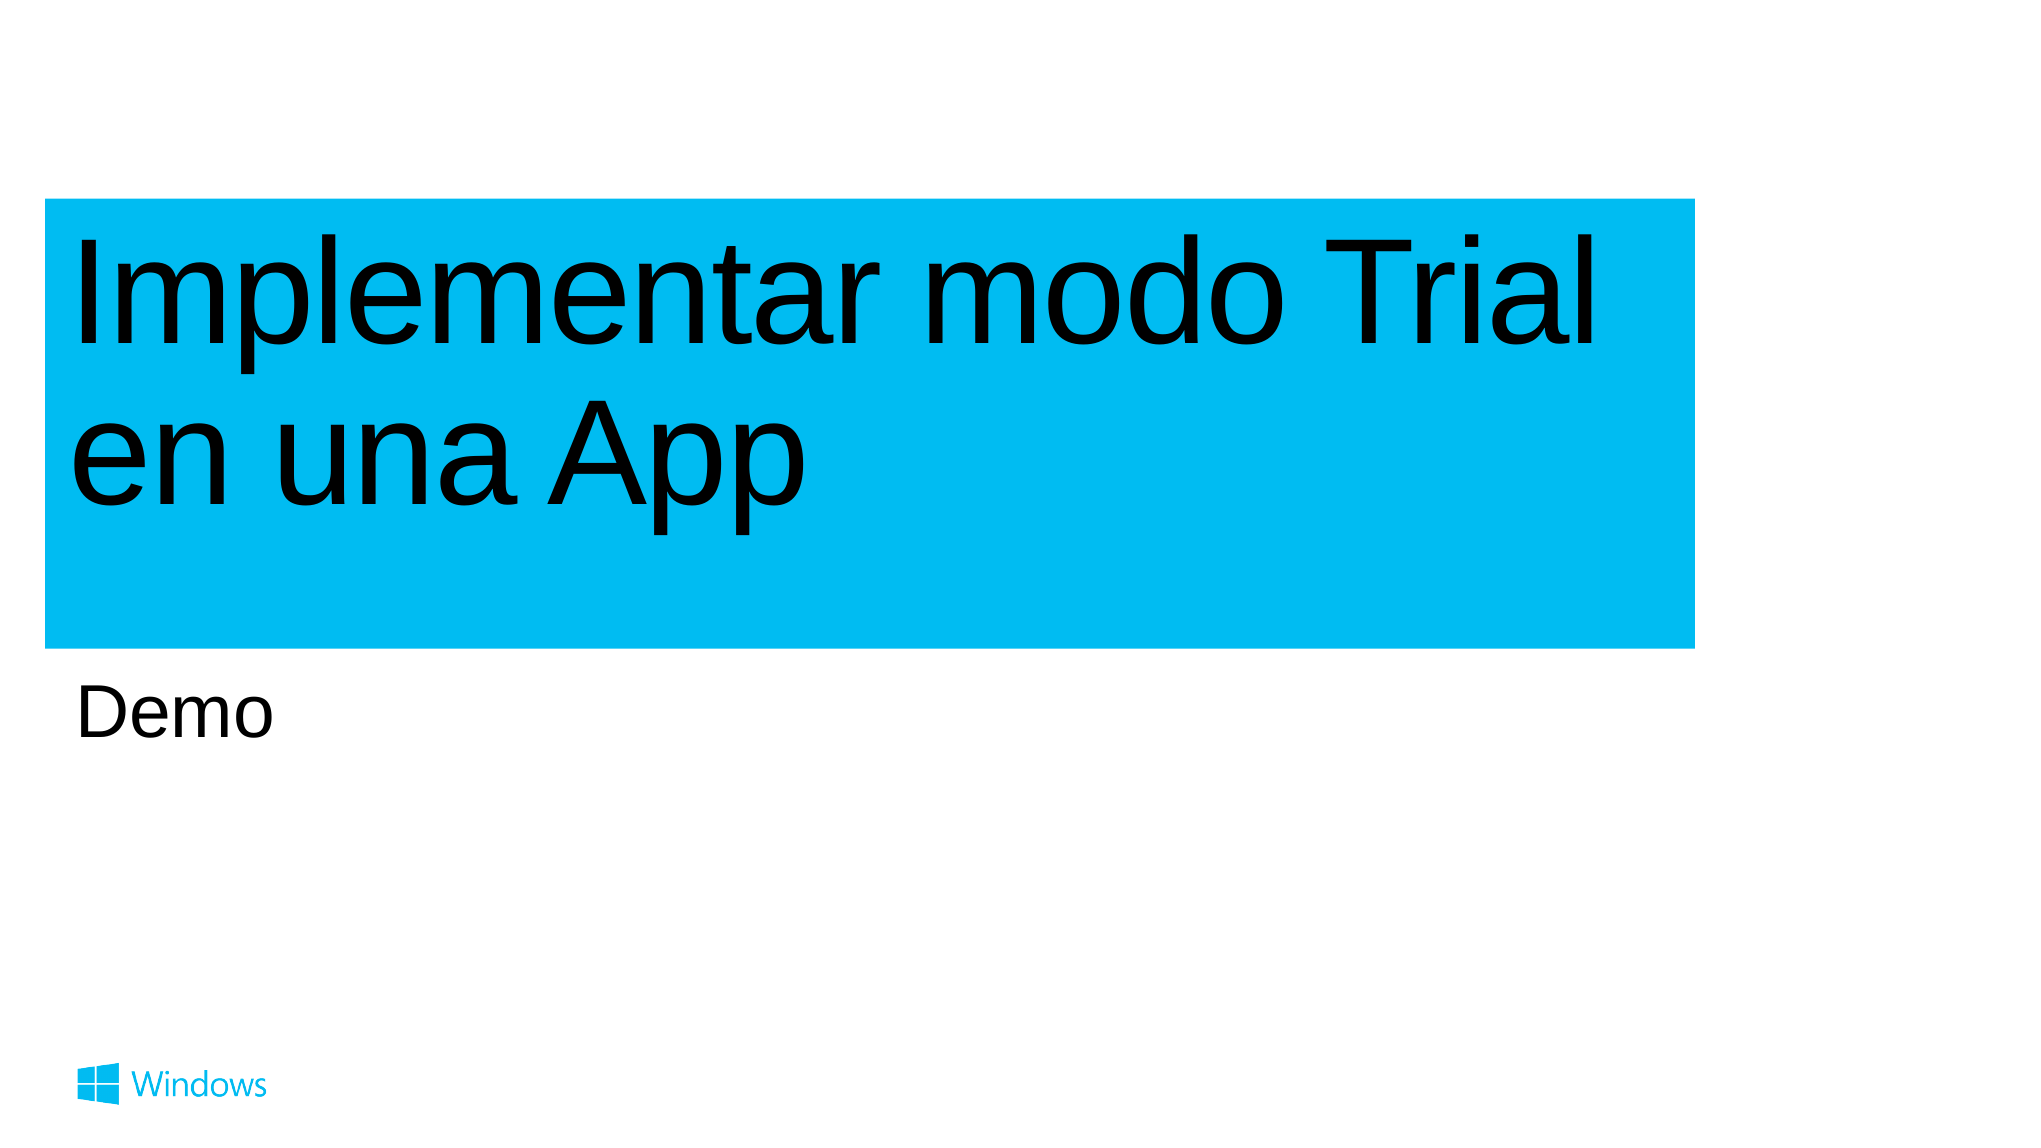

# Implementar modo Trial en una App
Demo